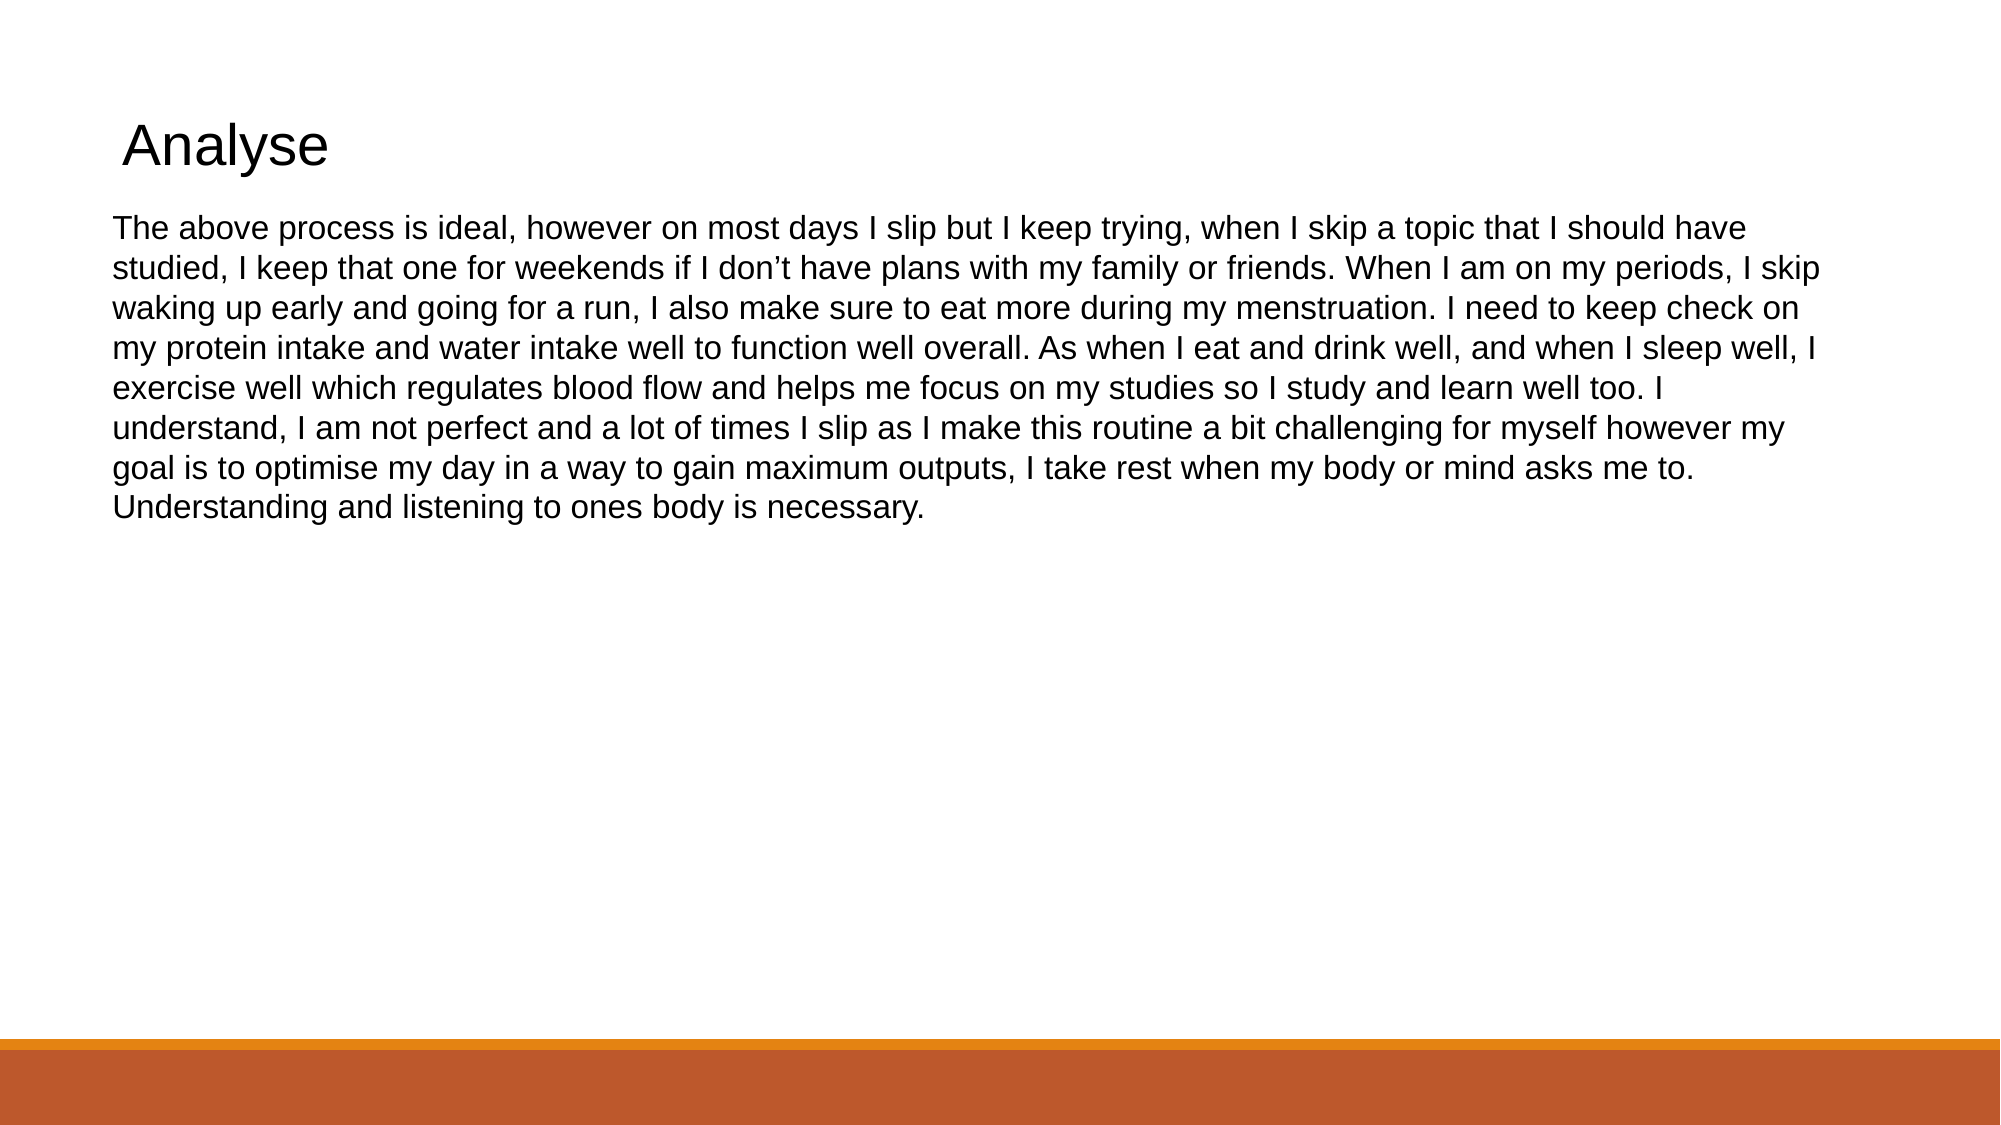

# Analyse
The above process is ideal, however on most days I slip but I keep trying, when I skip a topic that I should have studied, I keep that one for weekends if I don’t have plans with my family or friends. When I am on my periods, I skip waking up early and going for a run, I also make sure to eat more during my menstruation. I need to keep check on my protein intake and water intake well to function well overall. As when I eat and drink well, and when I sleep well, I exercise well which regulates blood flow and helps me focus on my studies so I study and learn well too. I understand, I am not perfect and a lot of times I slip as I make this routine a bit challenging for myself however my goal is to optimise my day in a way to gain maximum outputs, I take rest when my body or mind asks me to. Understanding and listening to ones body is necessary.